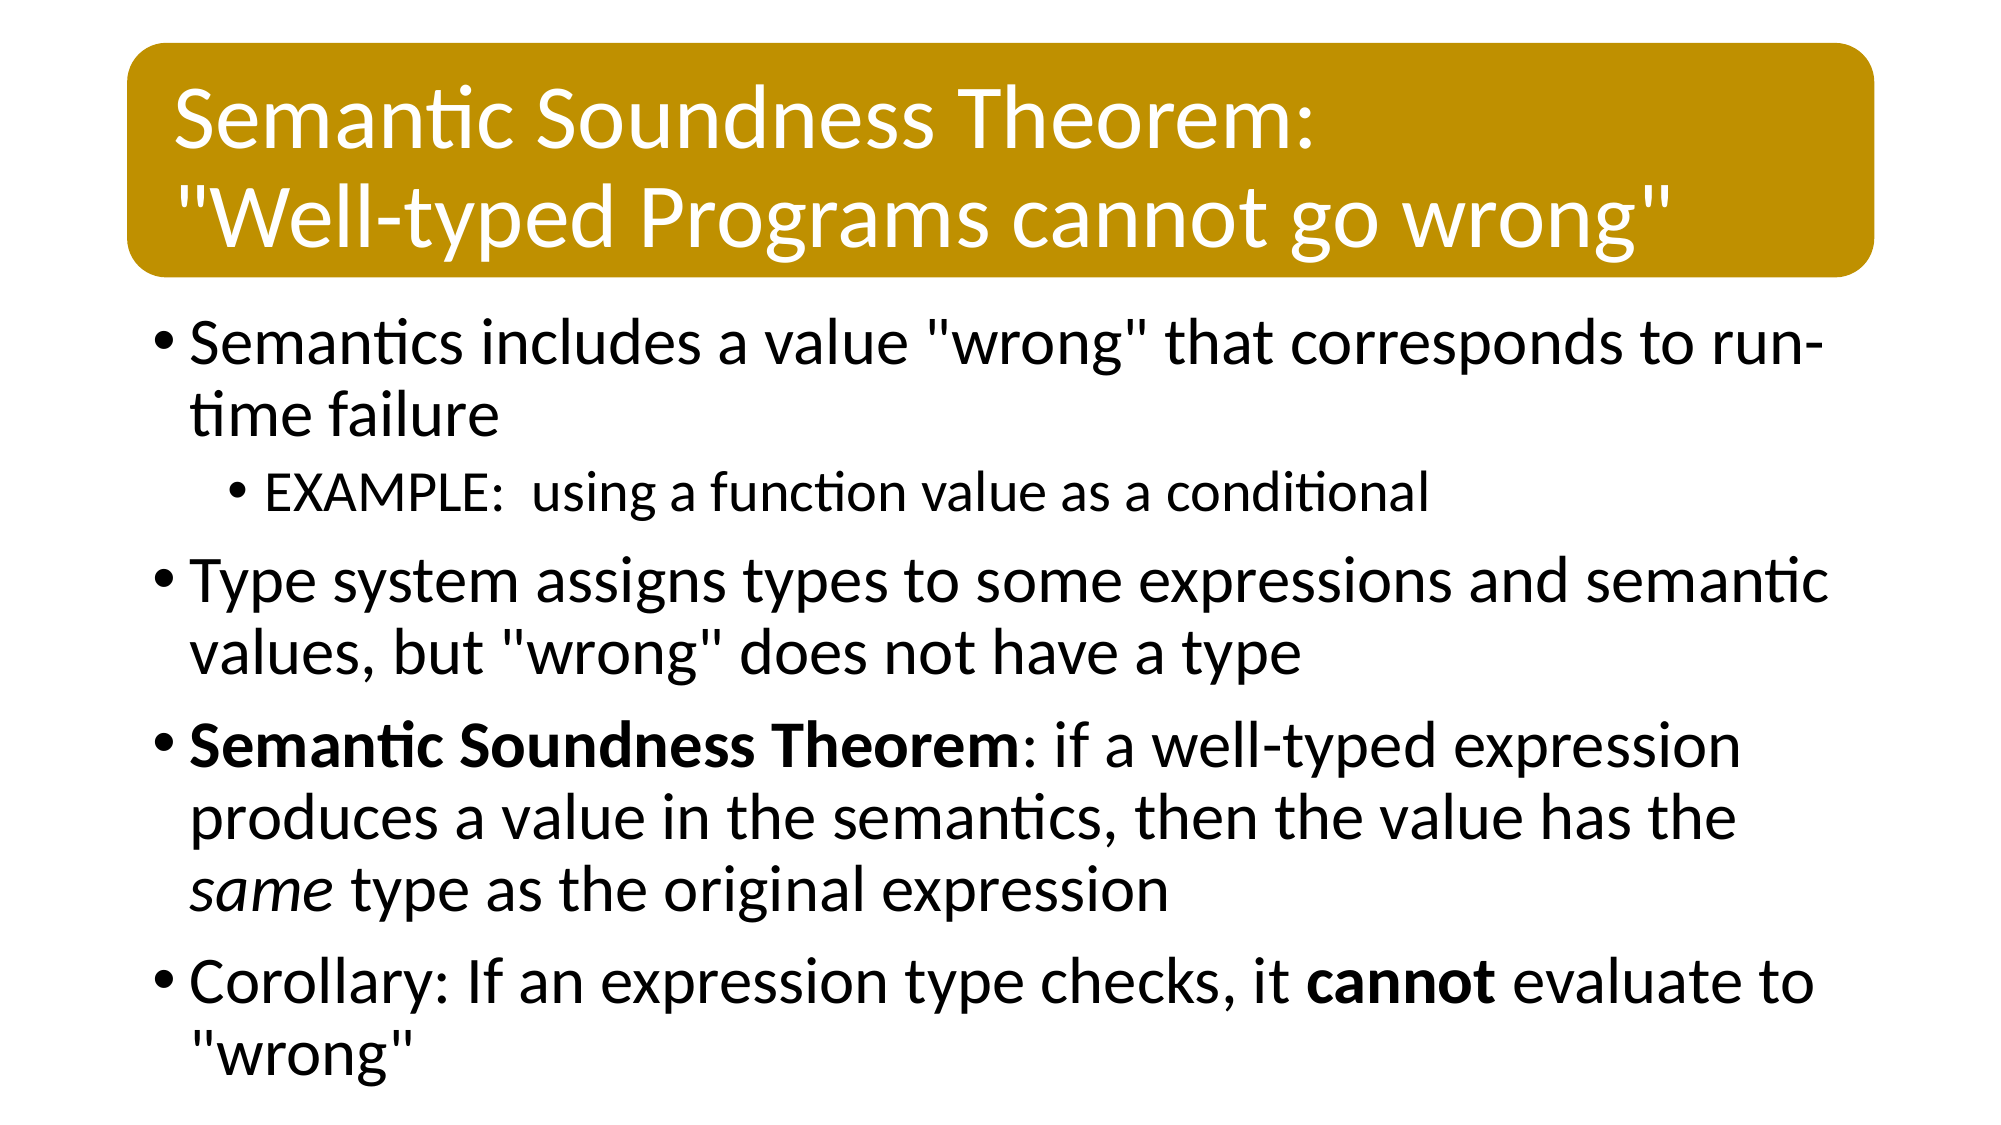

# Semantic Soundness Theorem: "Well-typed Programs cannot go wrong"
Semantics includes a value "wrong" that corresponds to run-time failure
EXAMPLE:  using a function value as a conditional
Type system assigns types to some expressions and semantic values, but "wrong" does not have a type
Semantic Soundness Theorem: if a well-typed expression produces a value in the semantics, then the value has the same type as the original expression
Corollary: If an expression type checks, it cannot evaluate to "wrong"